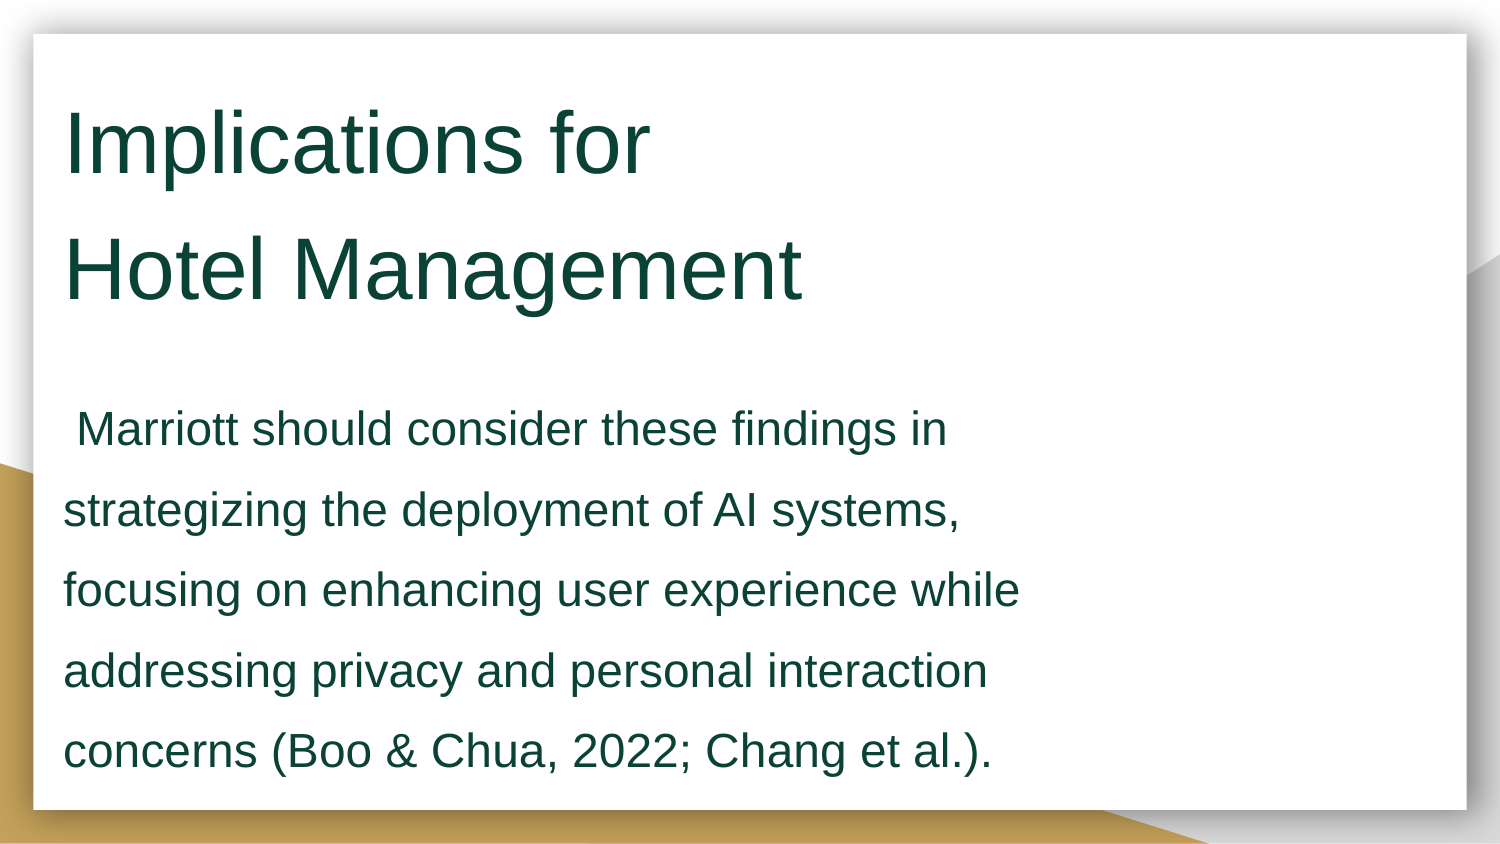

Implications for Hotel Management
#

 Marriott should consider these findings in strategizing the deployment of AI systems, focusing on enhancing user experience while addressing privacy and personal interaction concerns (Boo & Chua, 2022; Chang et al.).